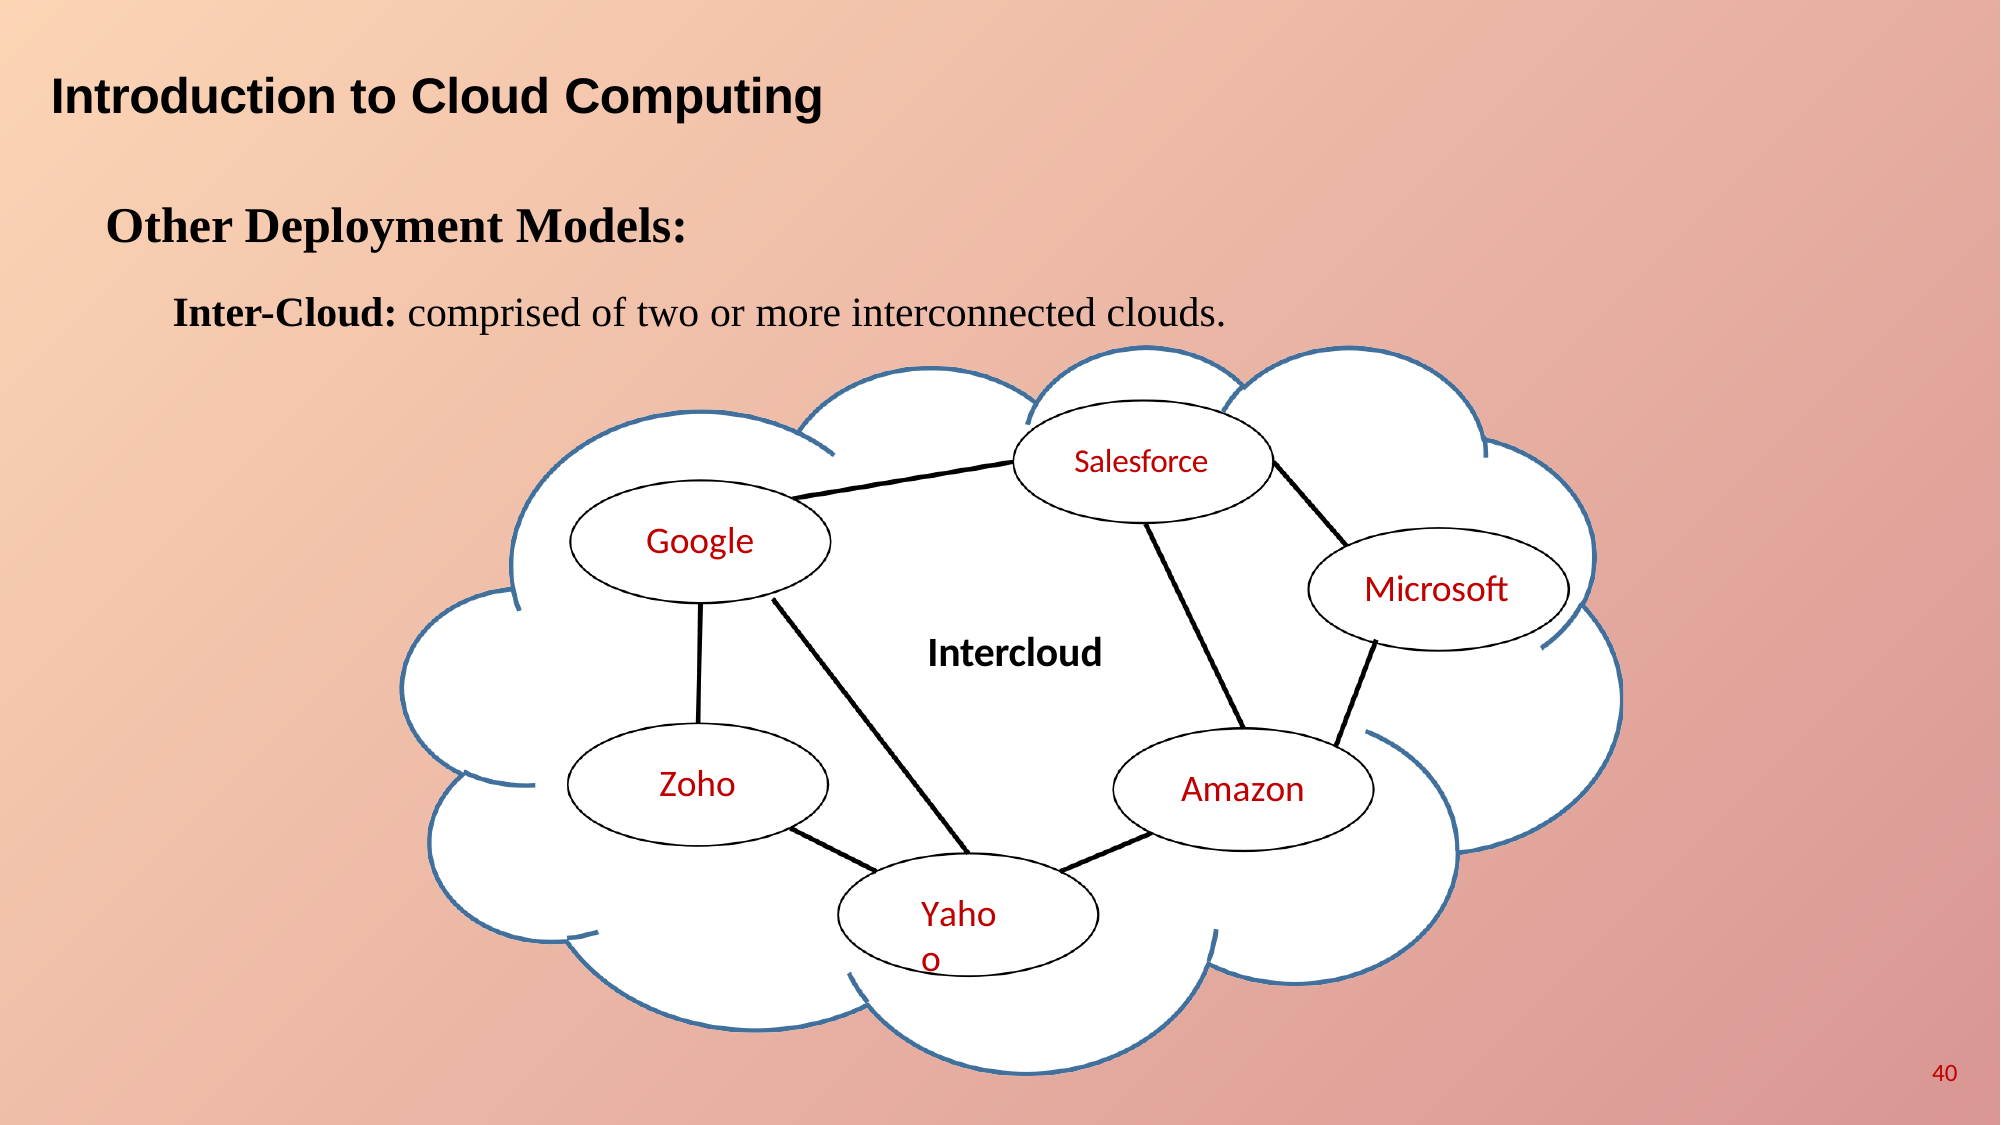

# Introduction to Cloud Computing
Other Deployment Models:
Inter-Cloud: comprised of two or more interconnected clouds.

Salesforce
Google
Microsoft
Intercloud
Zoho
Amazon
Yahoo
40